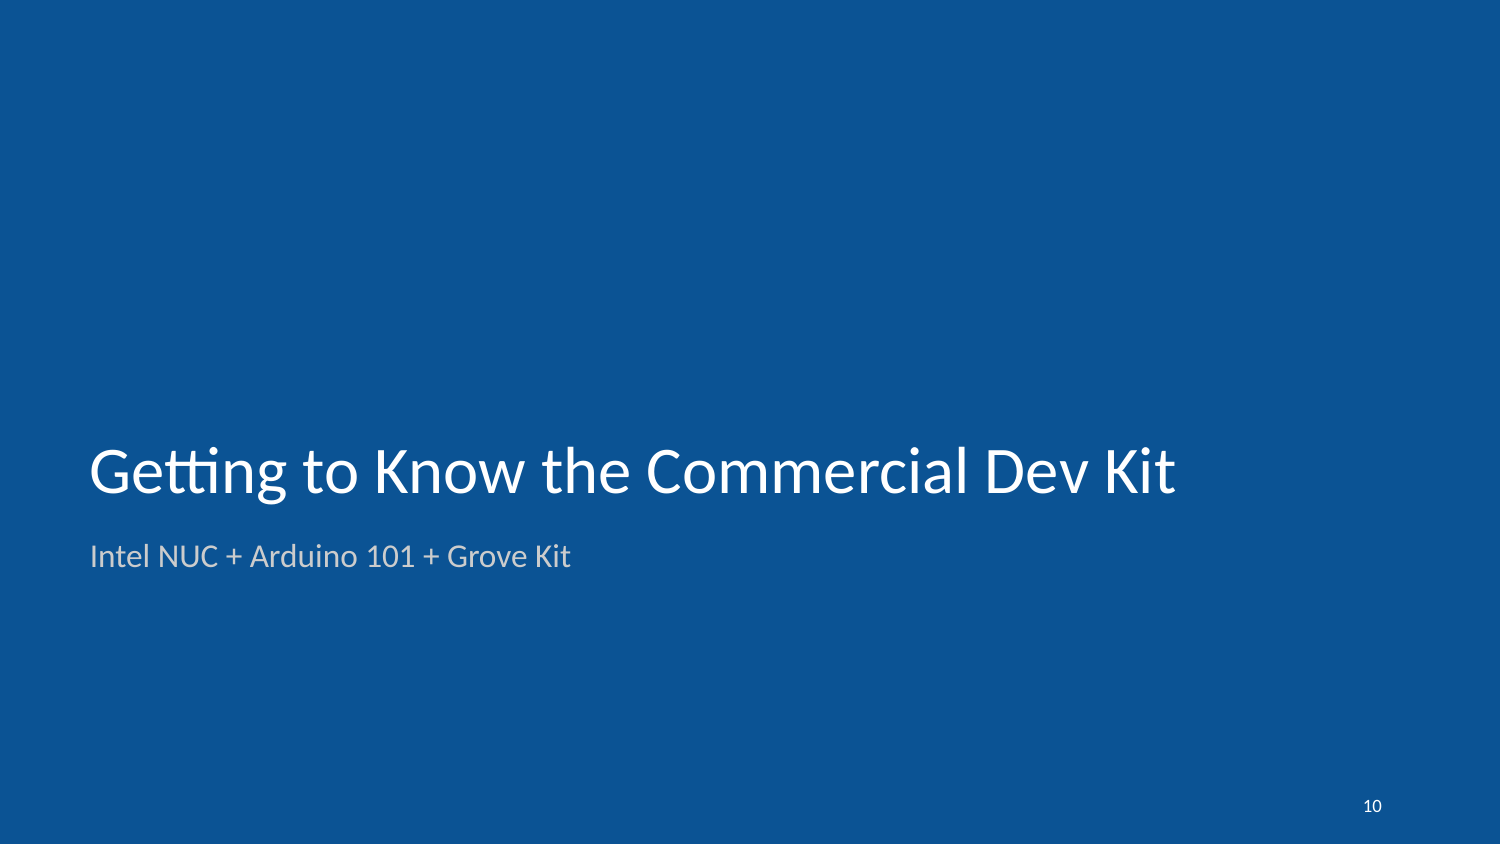

# Getting to Know the Commercial Dev Kit
Intel NUC + Arduino 101 + Grove Kit
10